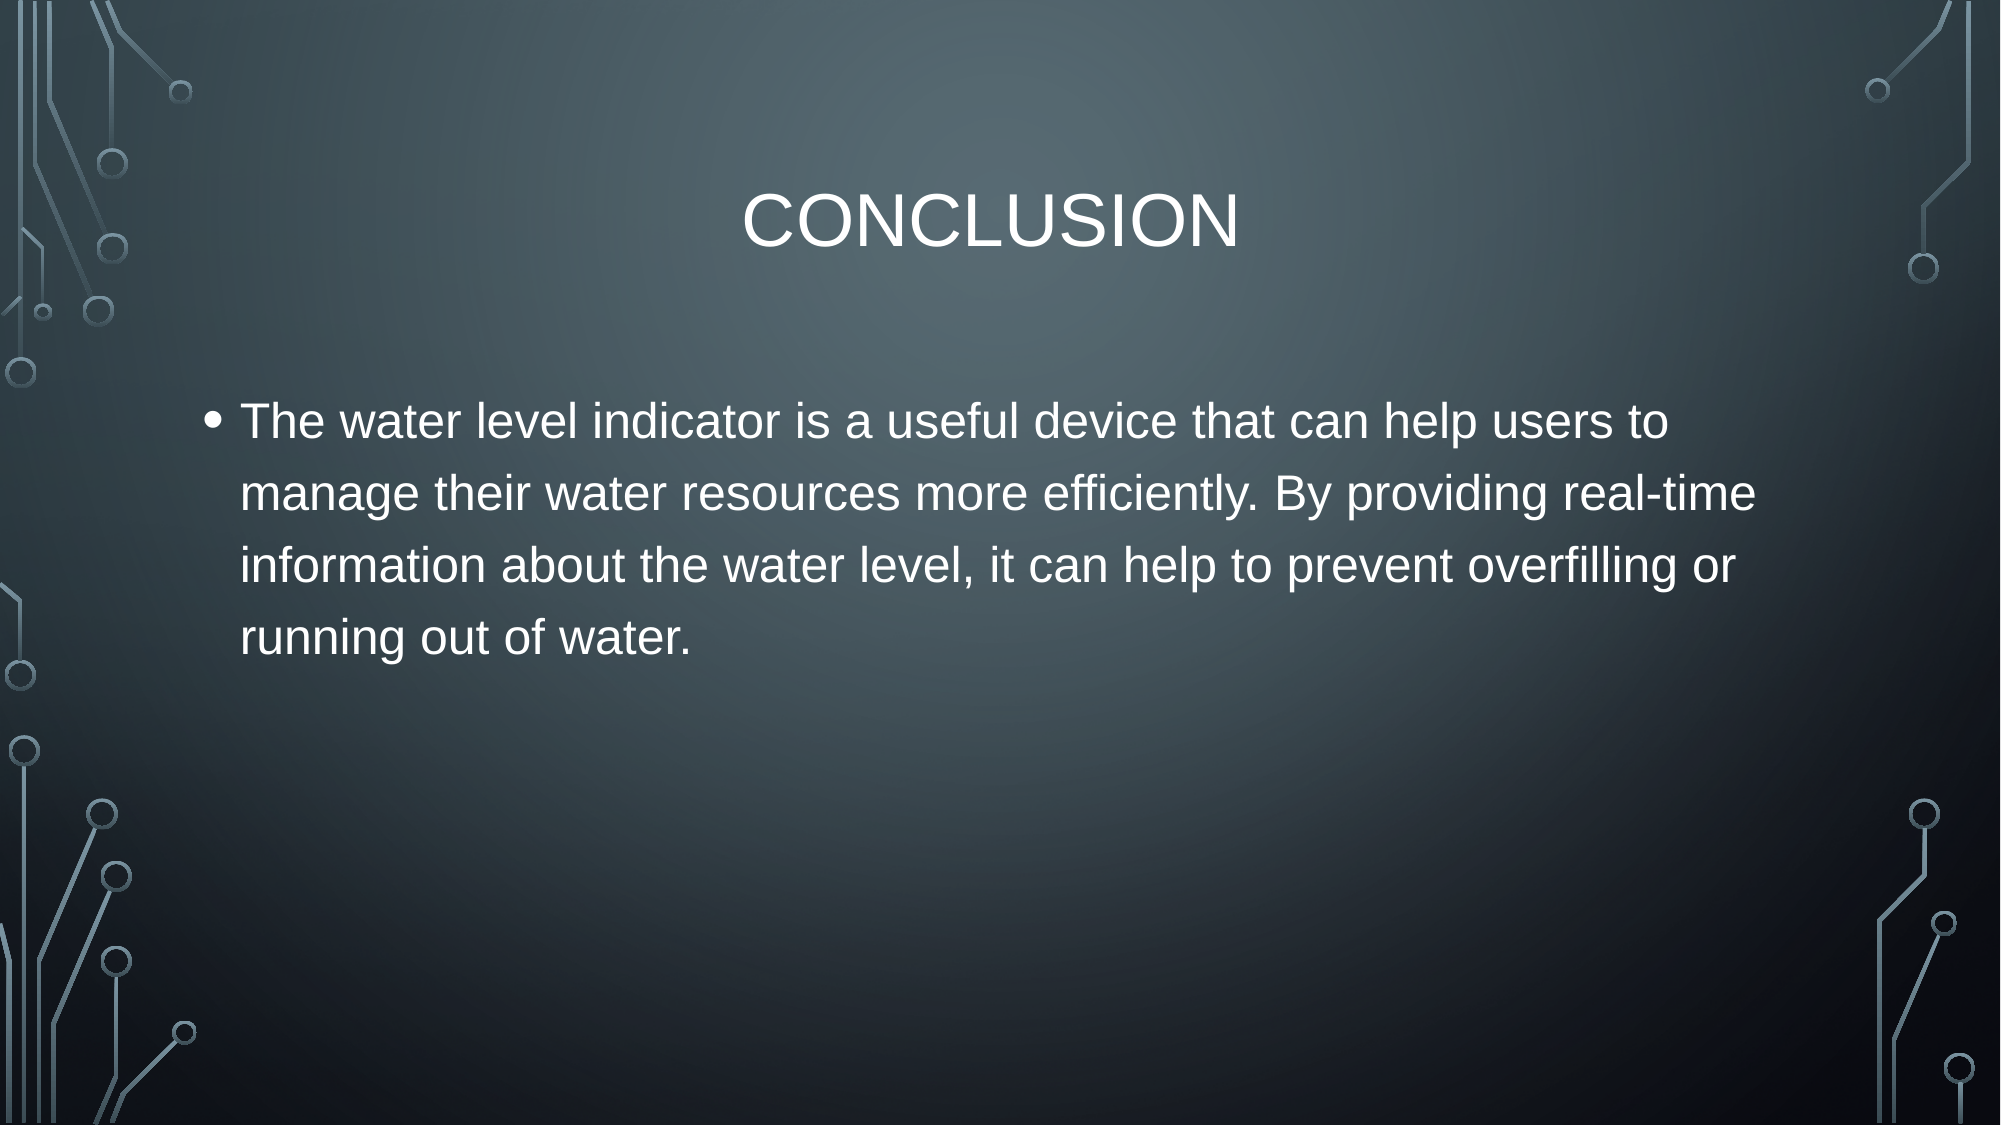

# Conclusion
The water level indicator is a useful device that can help users to manage their water resources more efficiently. By providing real-time information about the water level, it can help to prevent overfilling or running out of water.